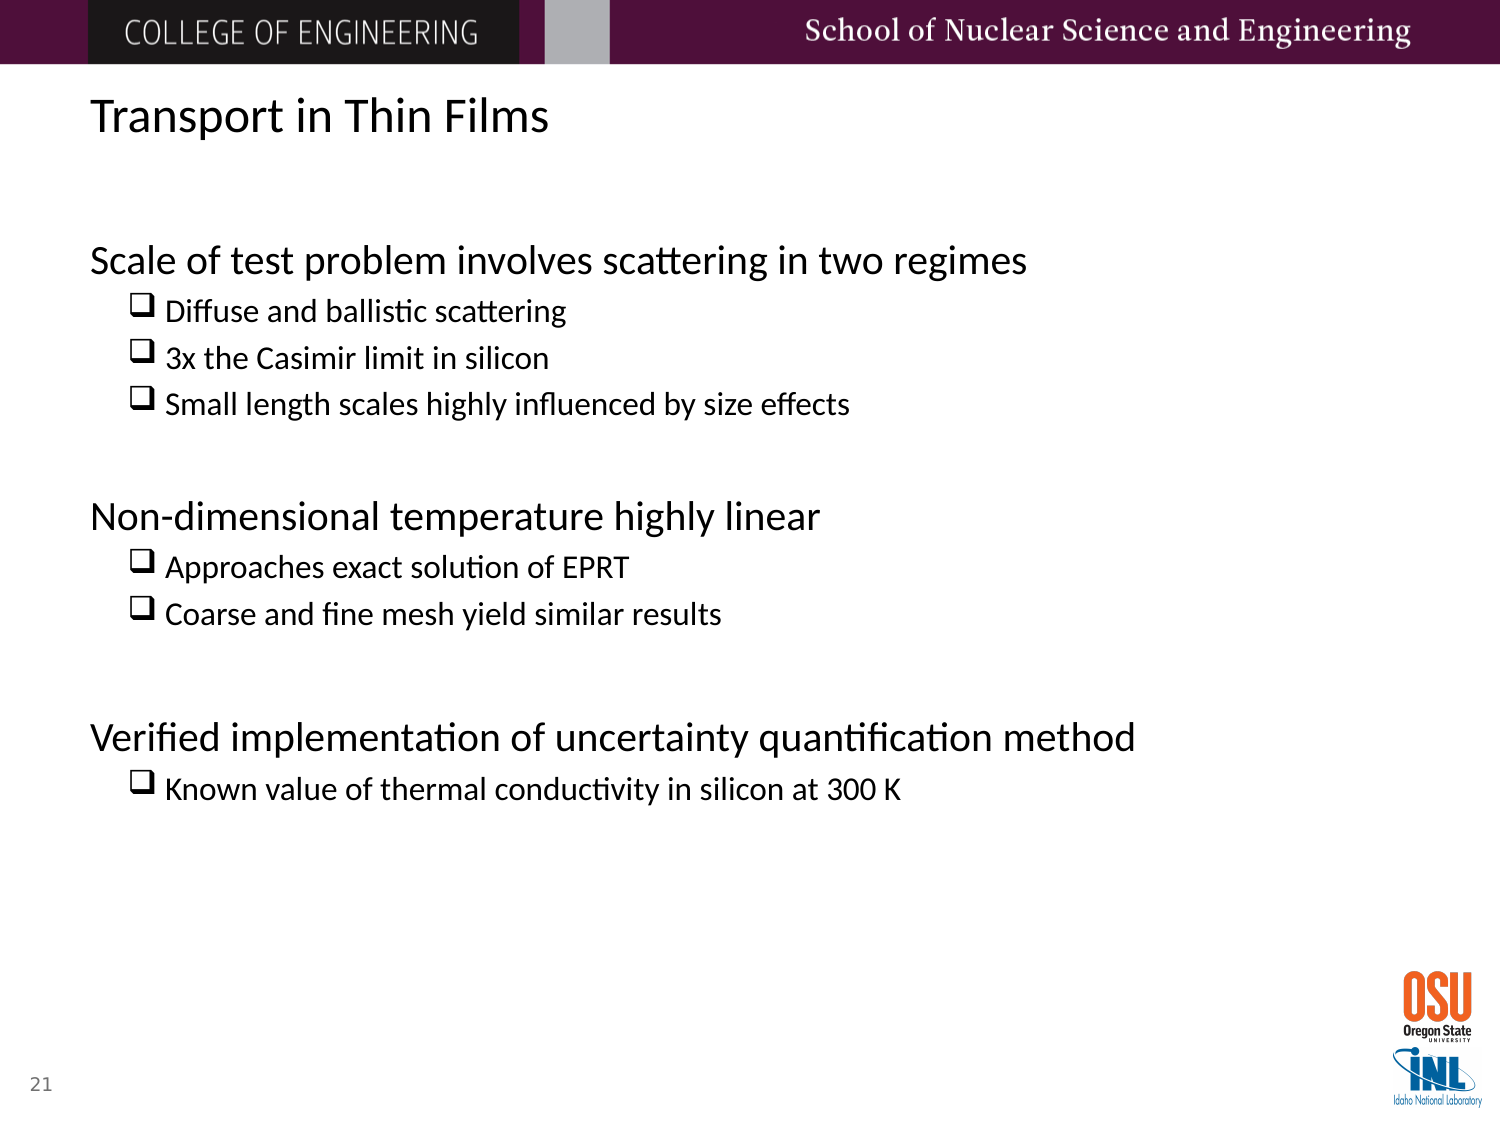

# Transport in Thin Films
Scale of test problem involves scattering in two regimes
Diffuse and ballistic scattering
3x the Casimir limit in silicon
Small length scales highly influenced by size effects

Non-dimensional temperature highly linear
Approaches exact solution of EPRT
Coarse and fine mesh yield similar results

Verified implementation of uncertainty quantification method
Known value of thermal conductivity in silicon at 300 K

21